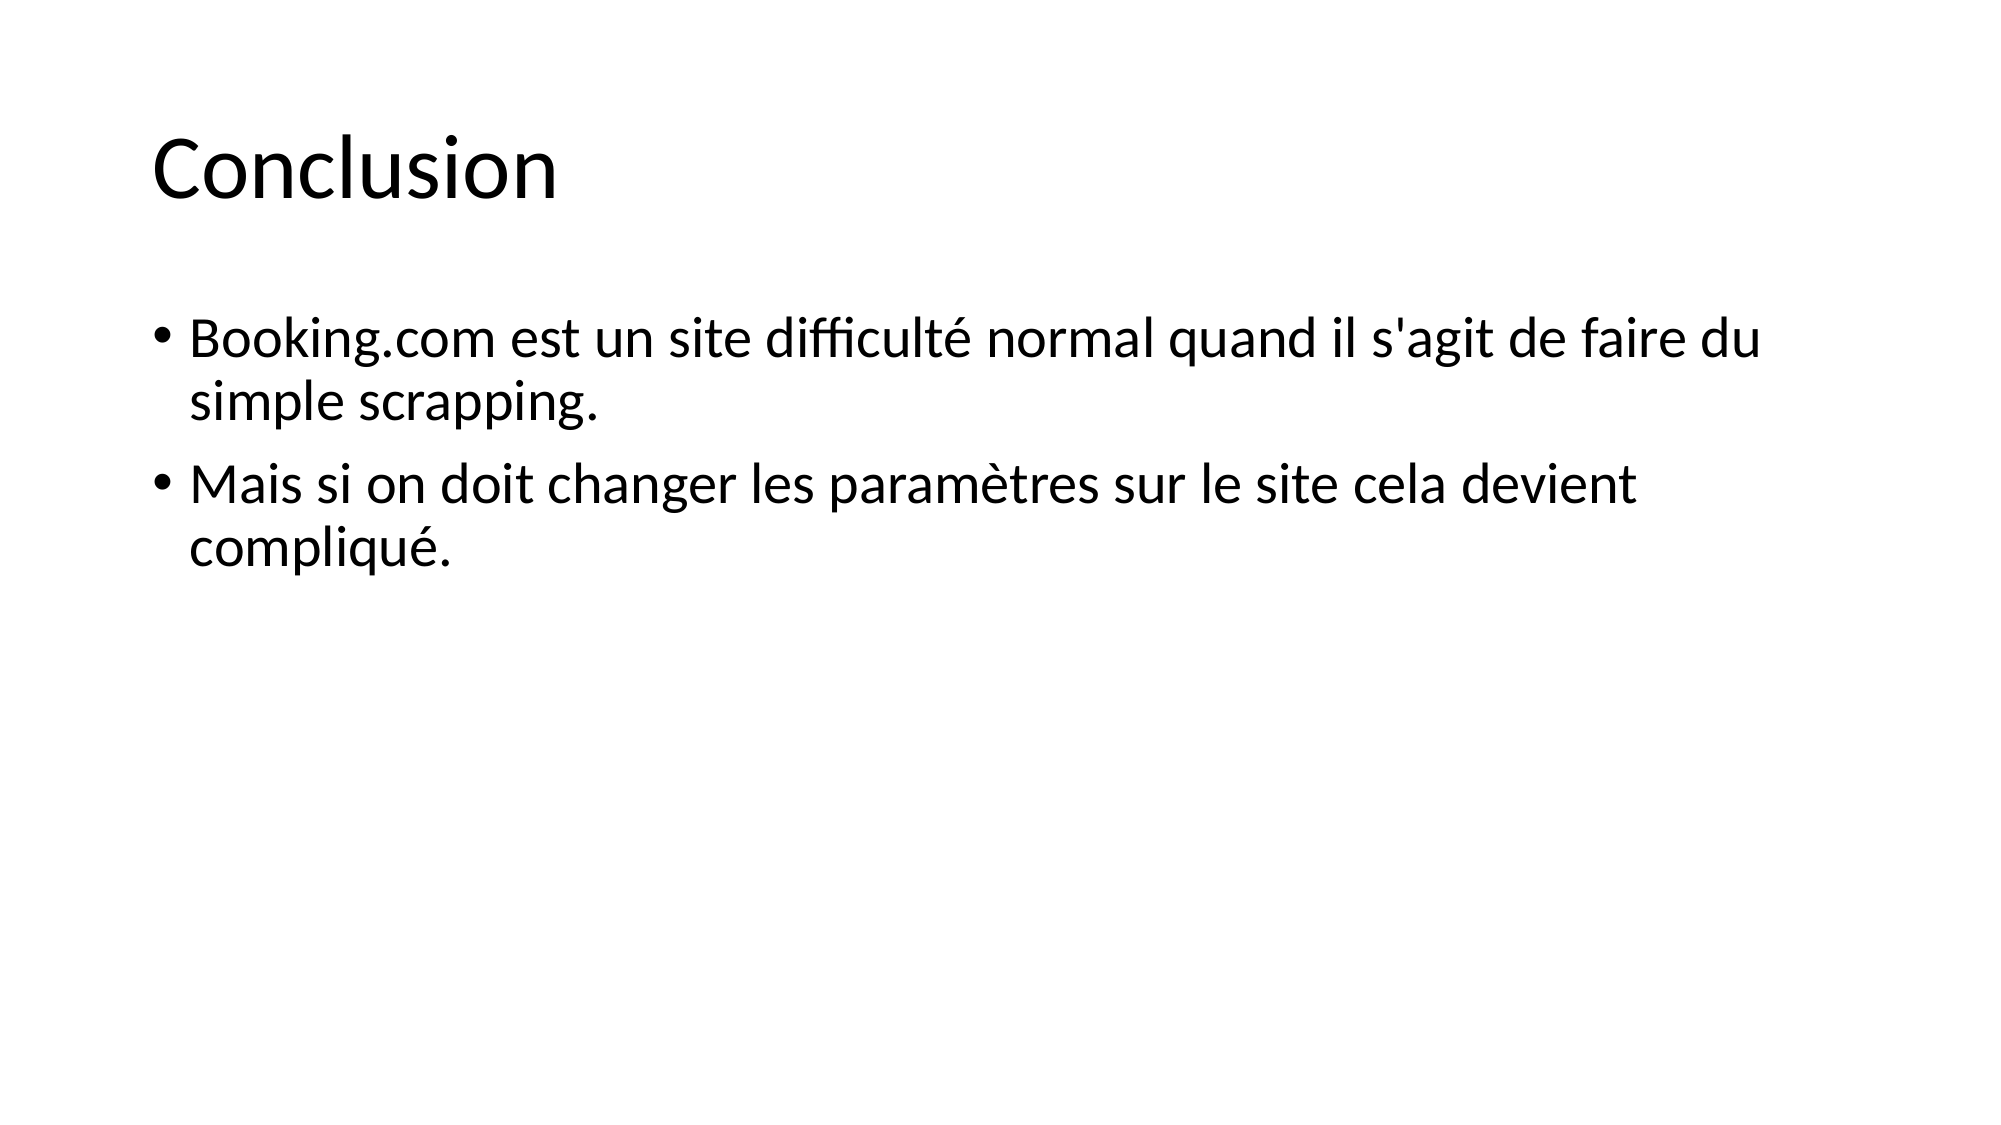

# Conclusion
Booking.com est un site difficulté normal quand il s'agit de faire du simple scrapping.
Mais si on doit changer les paramètres sur le site cela devient compliqué.